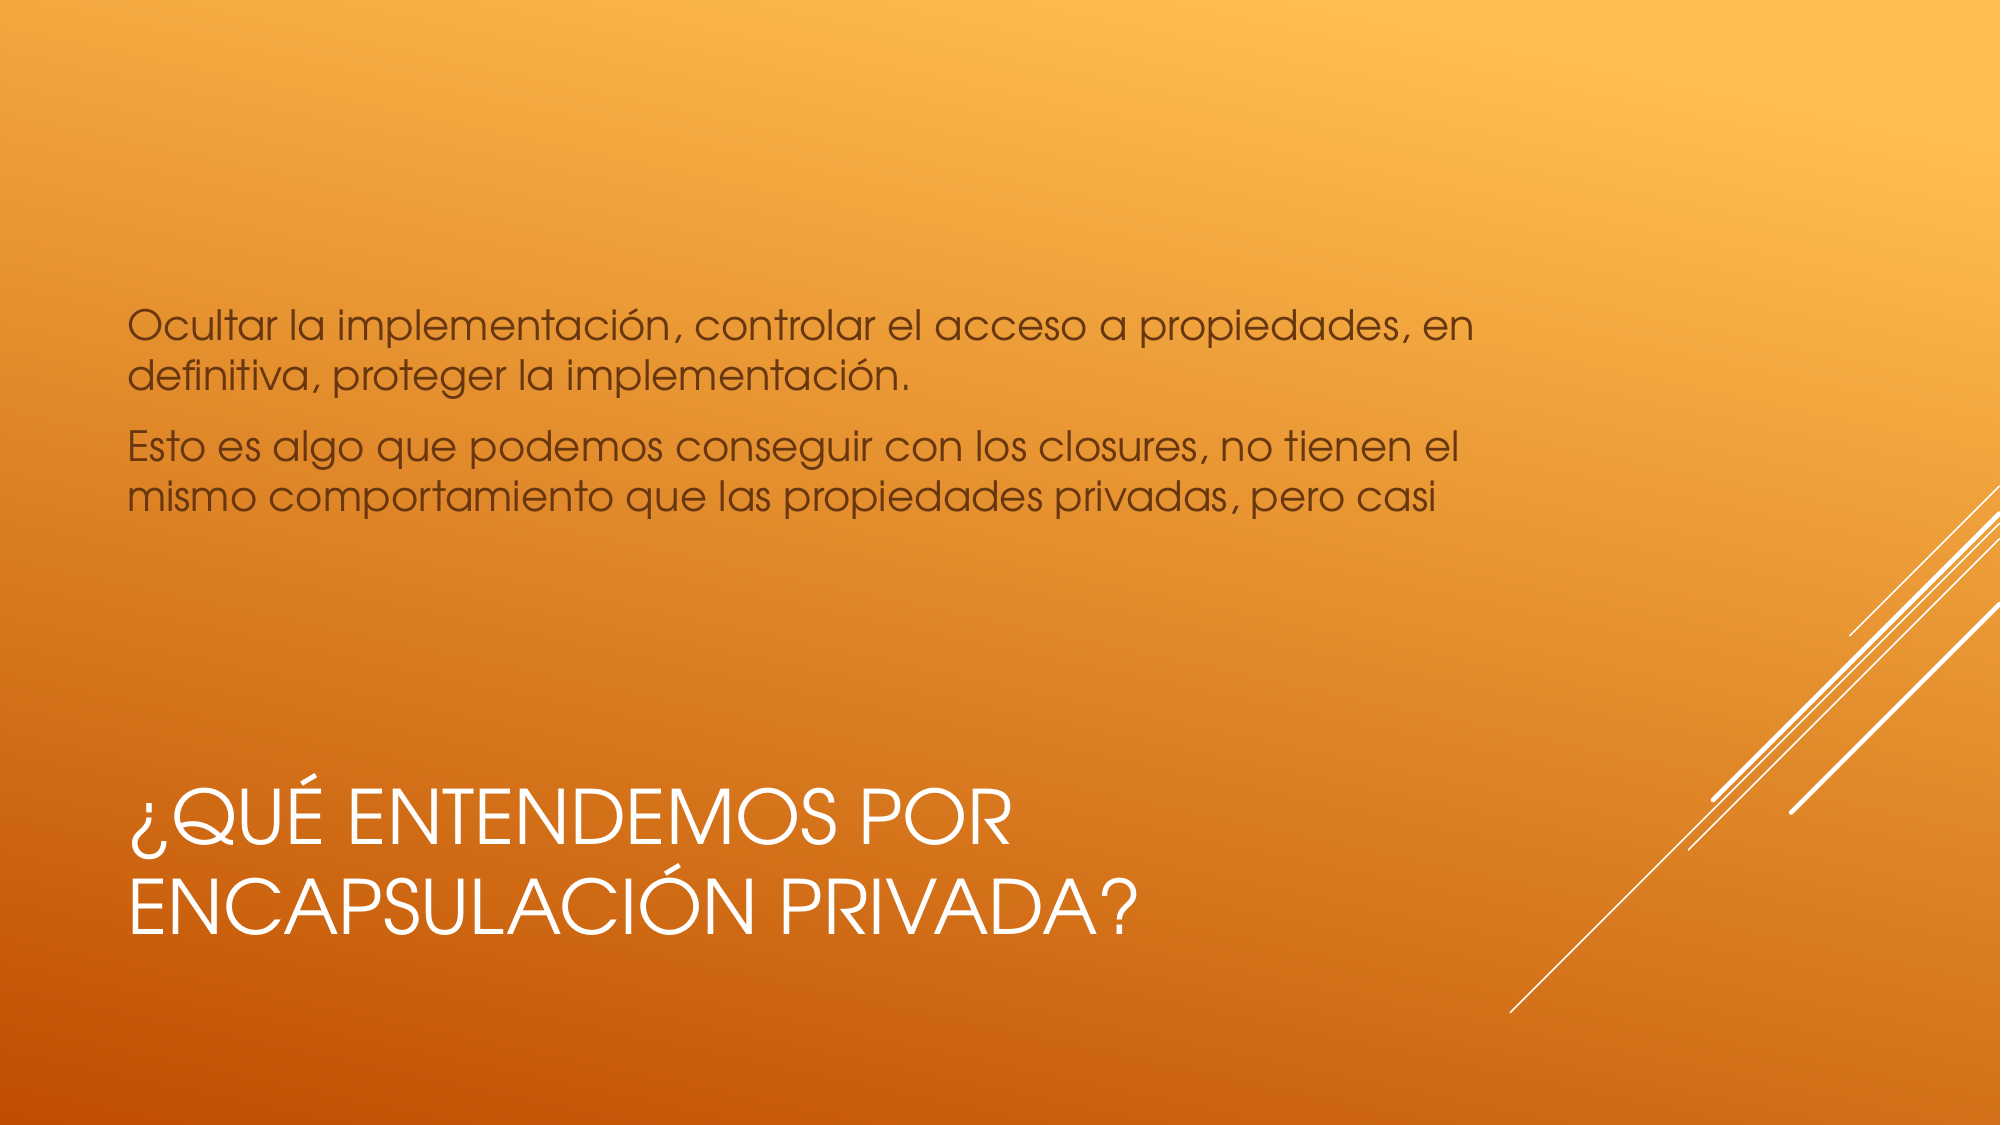

Ocultar la implementación, controlar el acceso a propiedades, en definitiva, proteger la implementación.
Esto es algo que podemos conseguir con los closures, no tienen el mismo comportamiento que las propiedades privadas, pero casi
# ¿Qué entendemos por encapsulación privada?